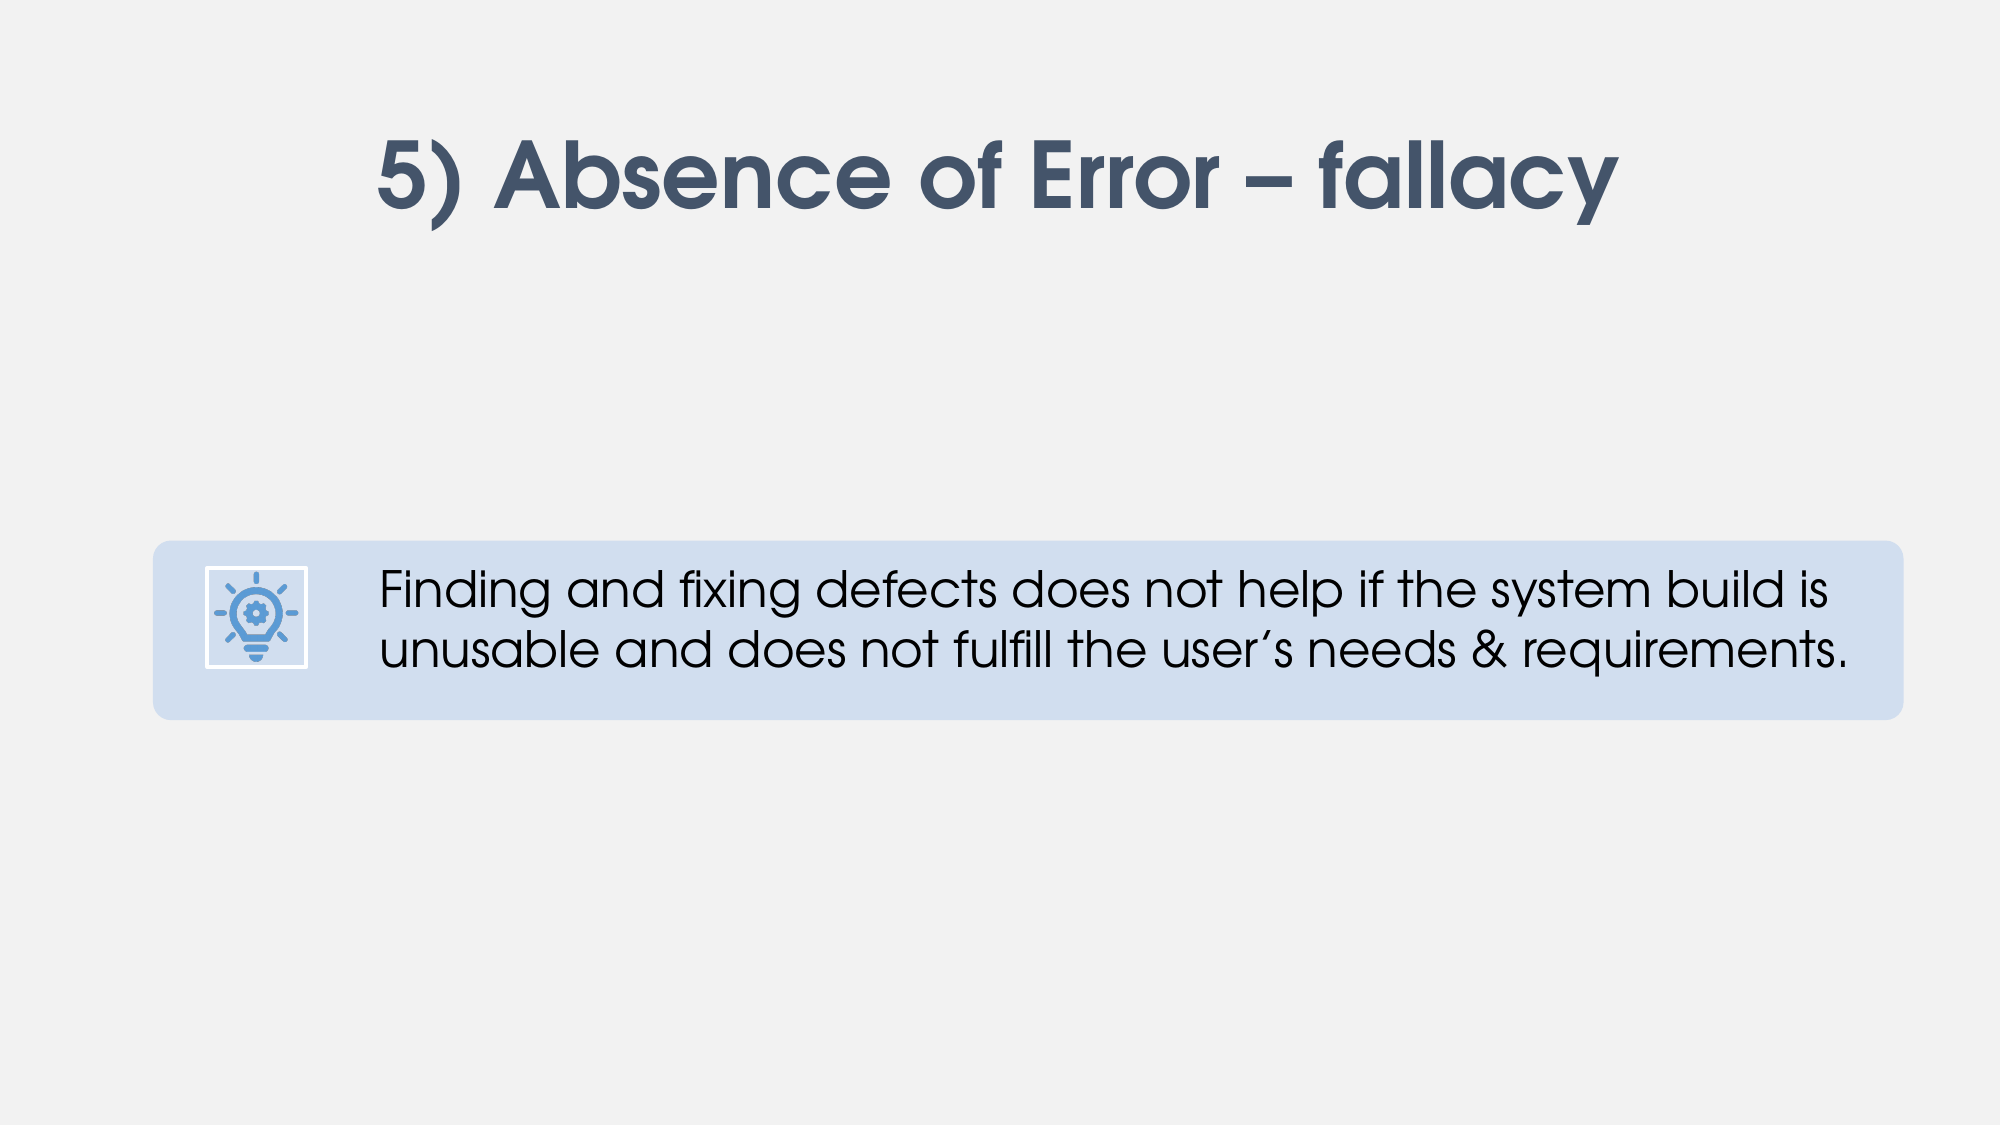

# 5) Absence of Error – fallacy

Finding and fixing defects does not help if the system build is unusable and does not fulfill the user’s needs & requirements.